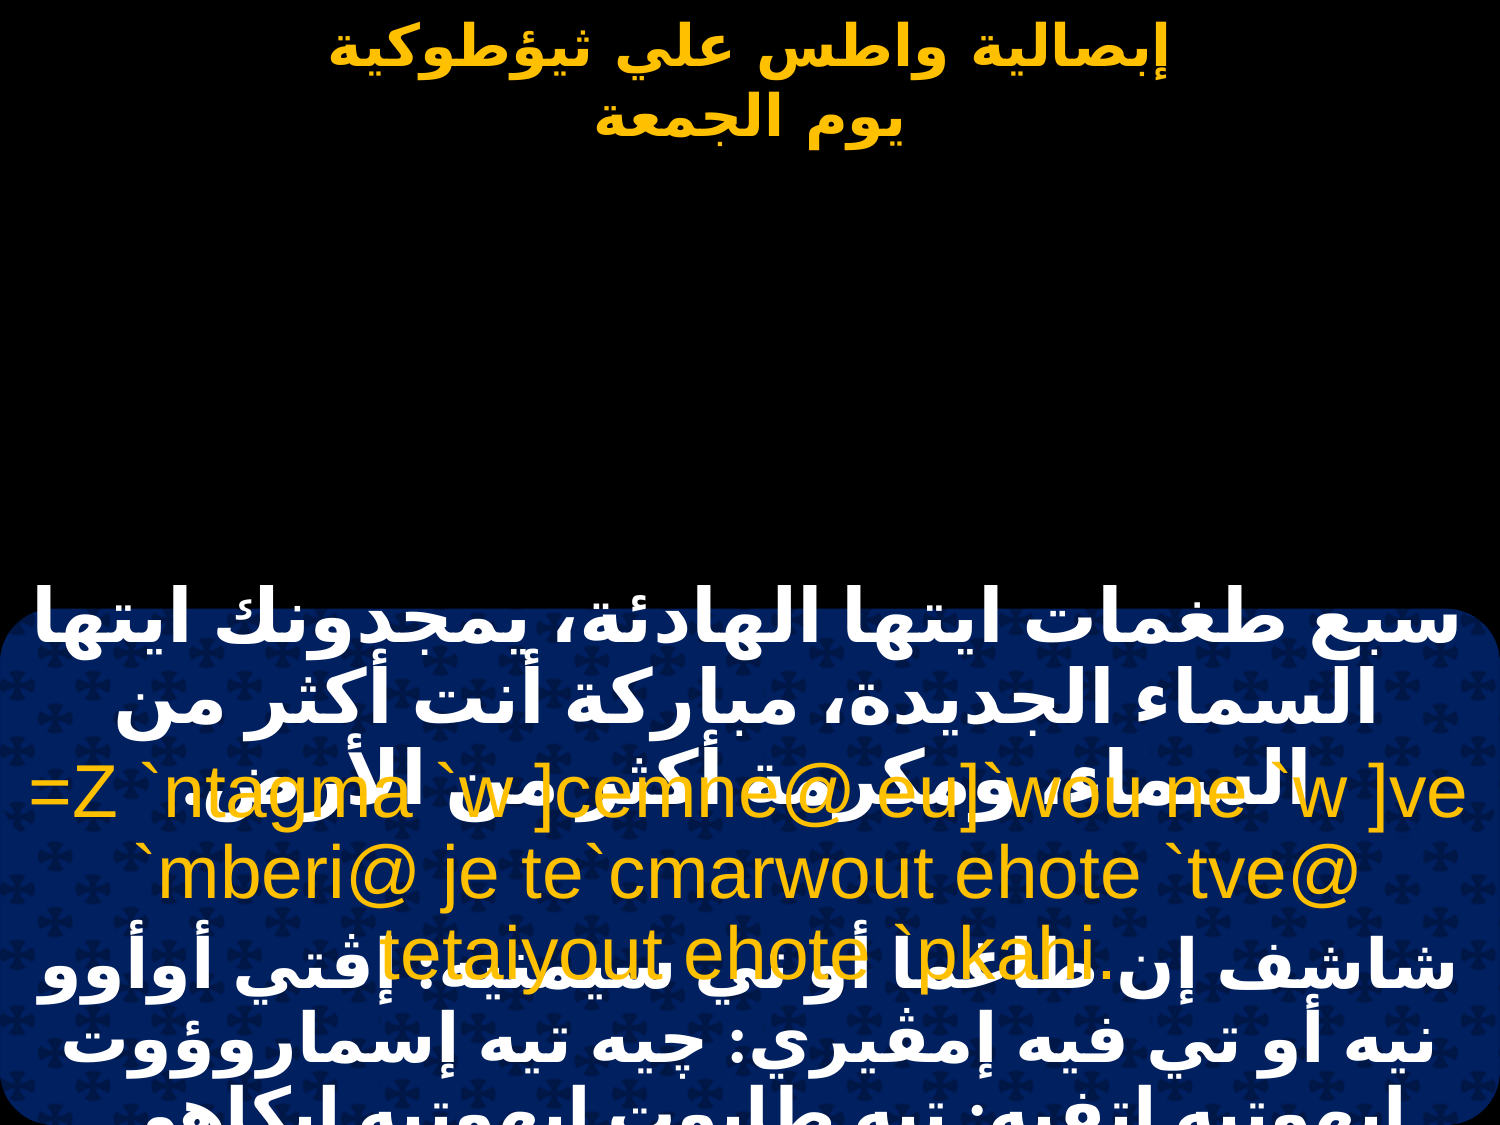

#
سبع طغمات ايتها الهادئة، يمجدونك ايتها السماء الجديدة، مباركة أنت أكثر من السماء، ومكرمة أكثر من الأرض.
=Z `ntagma `w ]cemne@ eu]`wou ne `w ]ve `mberi@ je te`cmarwout ehote `tve@ tetaiyout ehote `pkahi.
شاشف إن طاغما أو تي سيمنيه: إڤتي أوأوو نيه أو تي فيه إمڤيري: چيه تيه إسماروؤوت إيهوتيه إتفيه: تيه طايوت إيهوتيه إبكاهي.